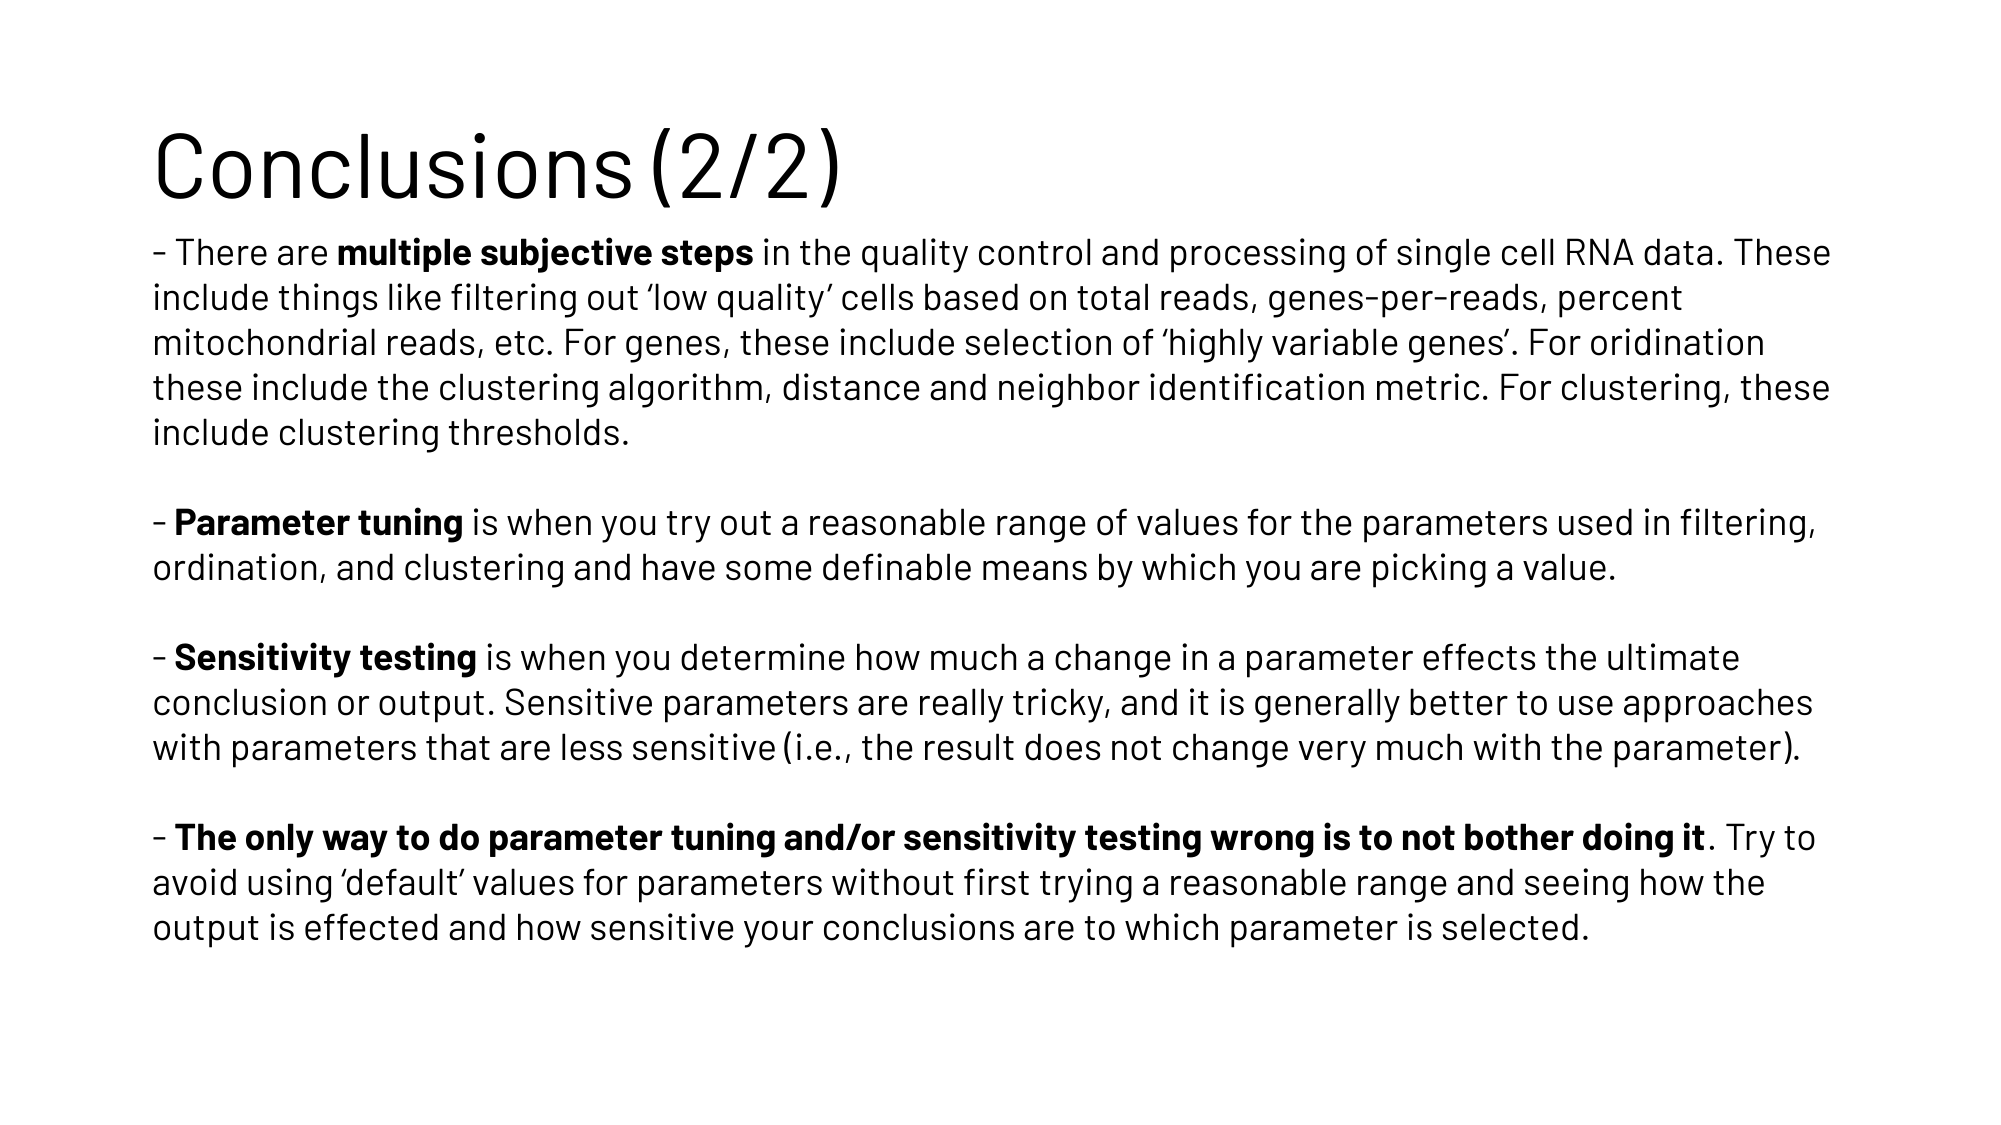

# Conclusions (2/2)
- There are multiple subjective steps in the quality control and processing of single cell RNA data. These include things like filtering out ‘low quality’ cells based on total reads, genes-per-reads, percent mitochondrial reads, etc. For genes, these include selection of ‘highly variable genes’. For oridination these include the clustering algorithm, distance and neighbor identification metric. For clustering, these include clustering thresholds.

- Parameter tuning is when you try out a reasonable range of values for the parameters used in filtering, ordination, and clustering and have some definable means by which you are picking a value.

- Sensitivity testing is when you determine how much a change in a parameter effects the ultimate conclusion or output. Sensitive parameters are really tricky, and it is generally better to use approaches with parameters that are less sensitive (i.e., the result does not change very much with the parameter).

- The only way to do parameter tuning and/or sensitivity testing wrong is to not bother doing it. Try to avoid using ‘default’ values for parameters without first trying a reasonable range and seeing how the output is effected and how sensitive your conclusions are to which parameter is selected.